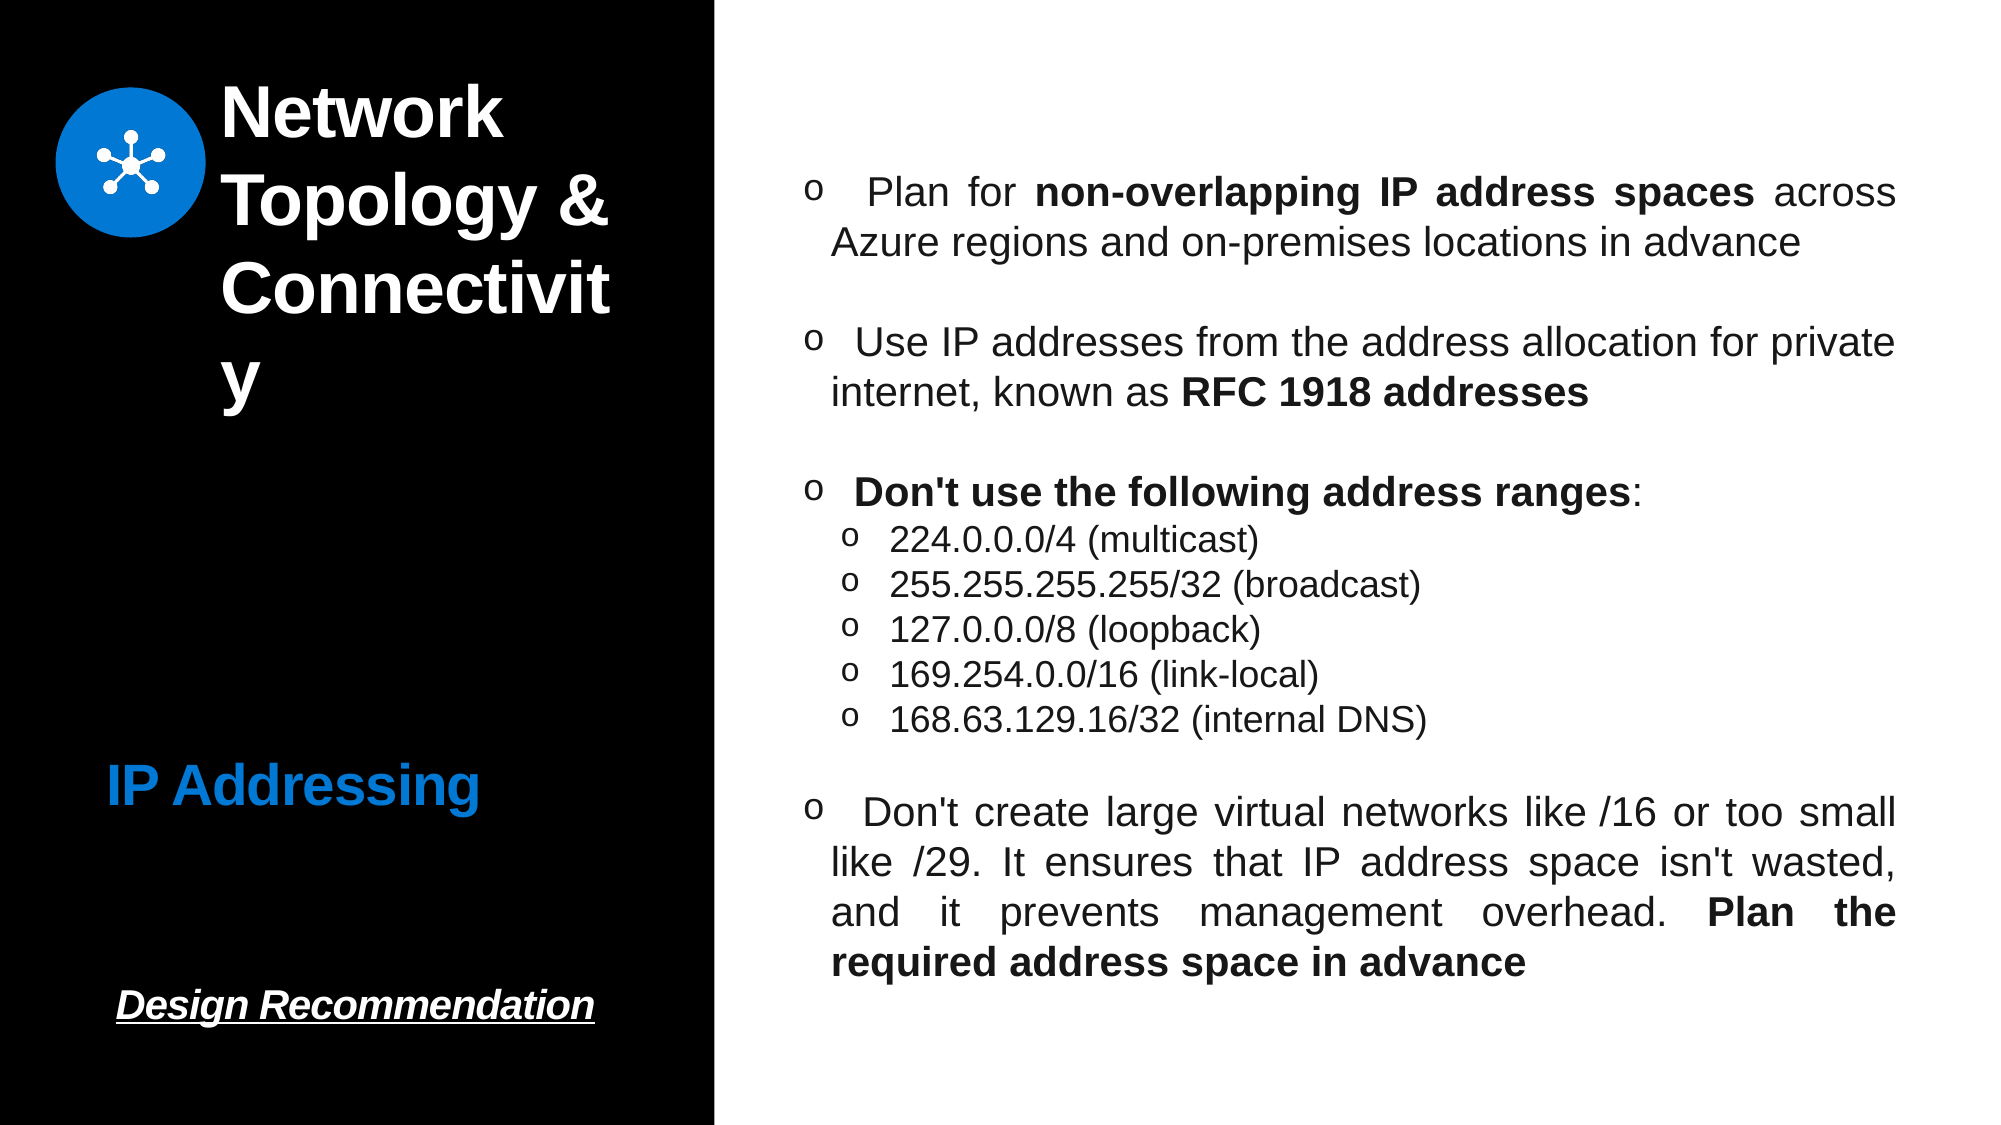

# Network Topology & Connectivity
  Plan for non-overlapping IP address spaces across Azure regions and on-premises locations in advance

  Use IP addresses from the address allocation for private internet, known as RFC 1918 addresses

  Don't use the following address ranges:
  224.0.0.0/4 (multicast)
  255.255.255.255/32 (broadcast)
  127.0.0.0/8 (loopback)
  169.254.0.0/16 (link-local)
  168.63.129.16/32 (internal DNS)

  Don't create large virtual networks like /16 or too small like /29. It ensures that IP address space isn't wasted, and it prevents management overhead. Plan the required address space in advance

IP Addressing
Design Recommendation